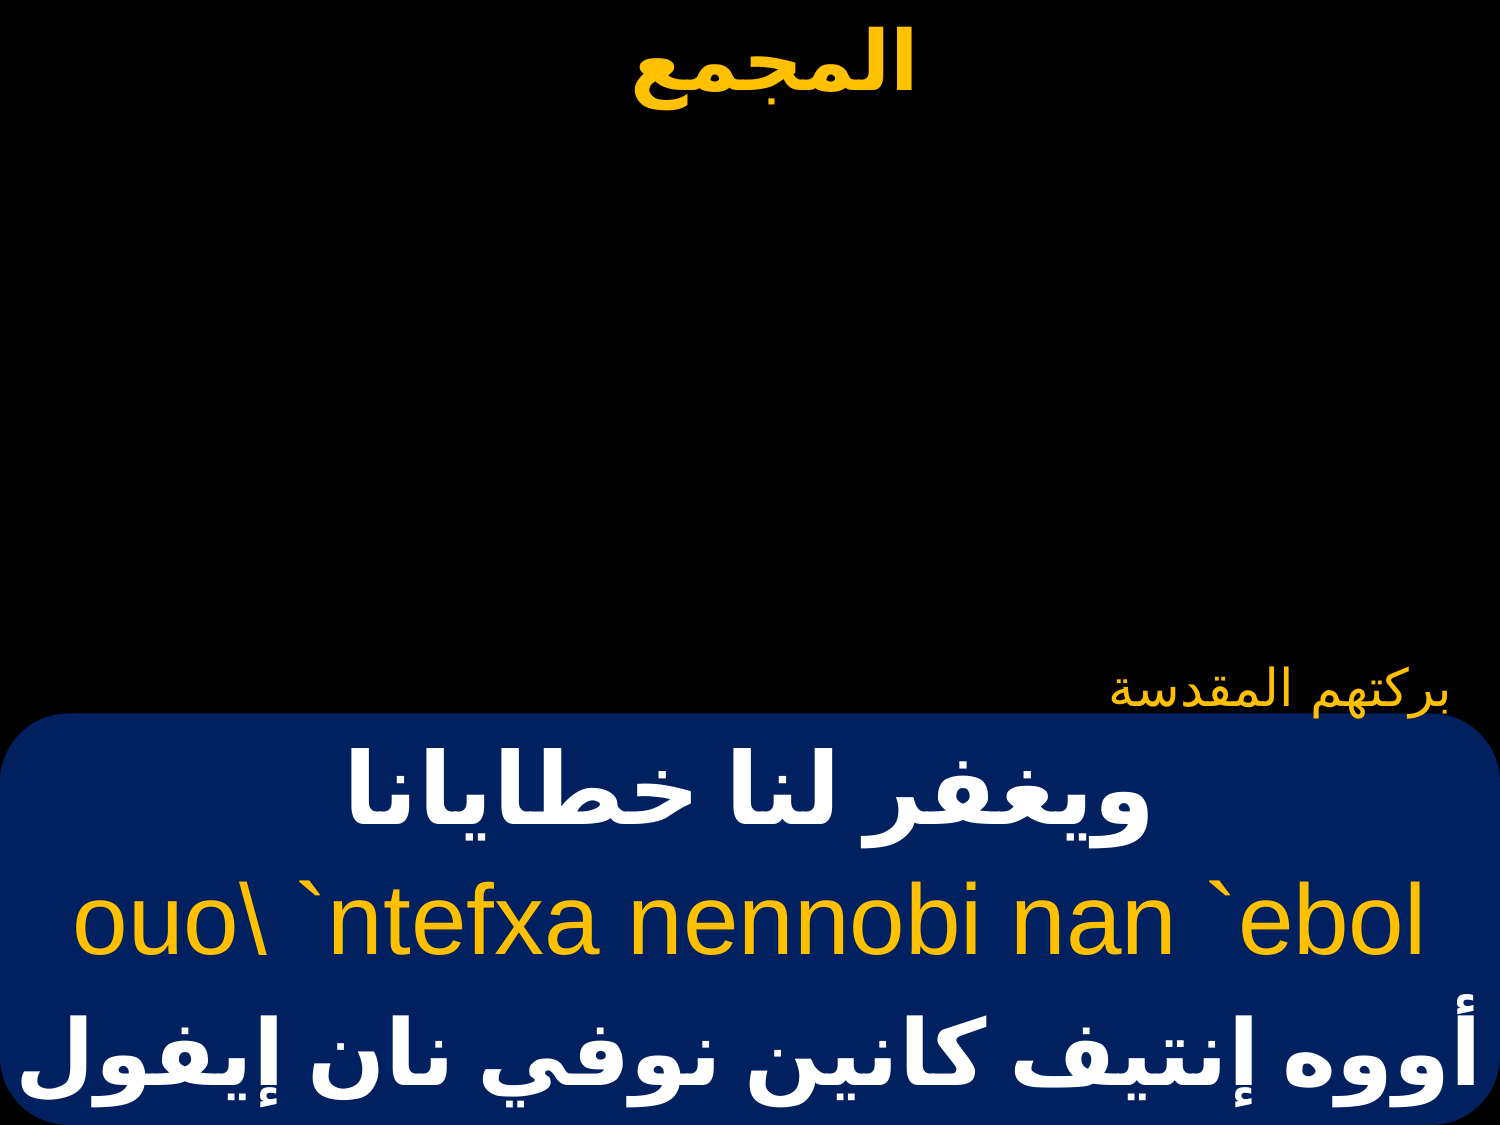

بركتهم المقدسة
# ويغفر لنا خطايانا
ouo\ `ntefxa nennobi nan `ebol
أووه إنتيف كانين نوفي نان إيفول